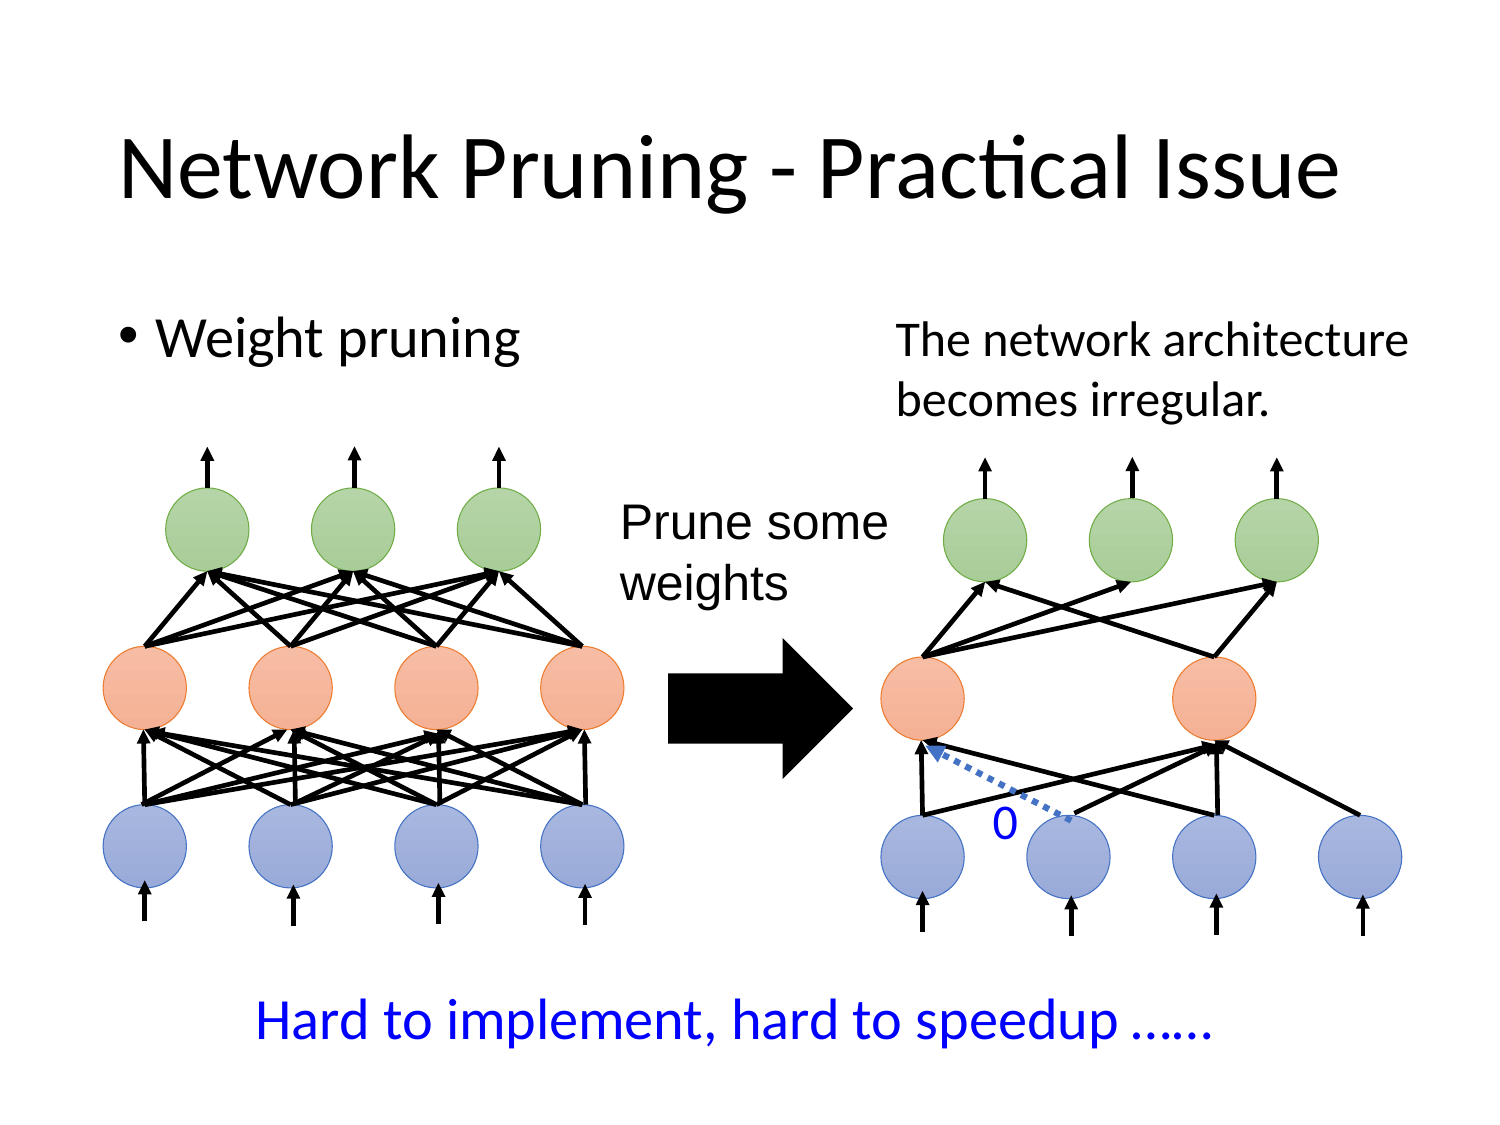

# Network Pruning - Practical Issue
Weight pruning
The network architecture becomes irregular.
Prune some weights

0

Hard to implement, hard to speedup ……